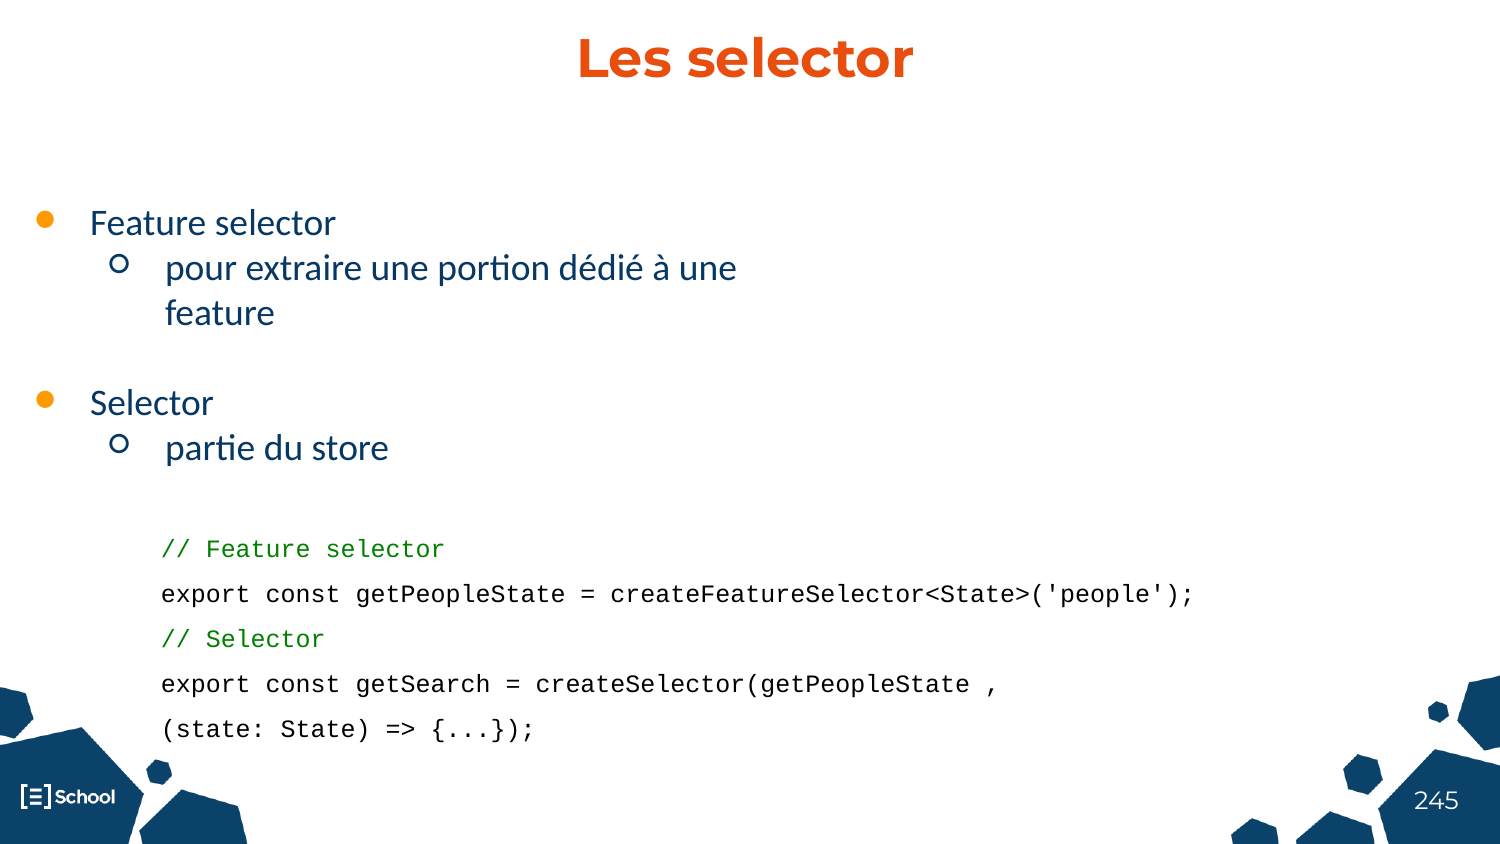

# Les selector
Composant: le controller
Feature selector
pour extraire une portion dédié à une feature

Selector
partie du store

// Feature selector
export const getPeopleState = createFeatureSelector<State>('people');
// Selector
export const getSearch = createSelector(getPeopleState ,
(state: State) => {...});

245